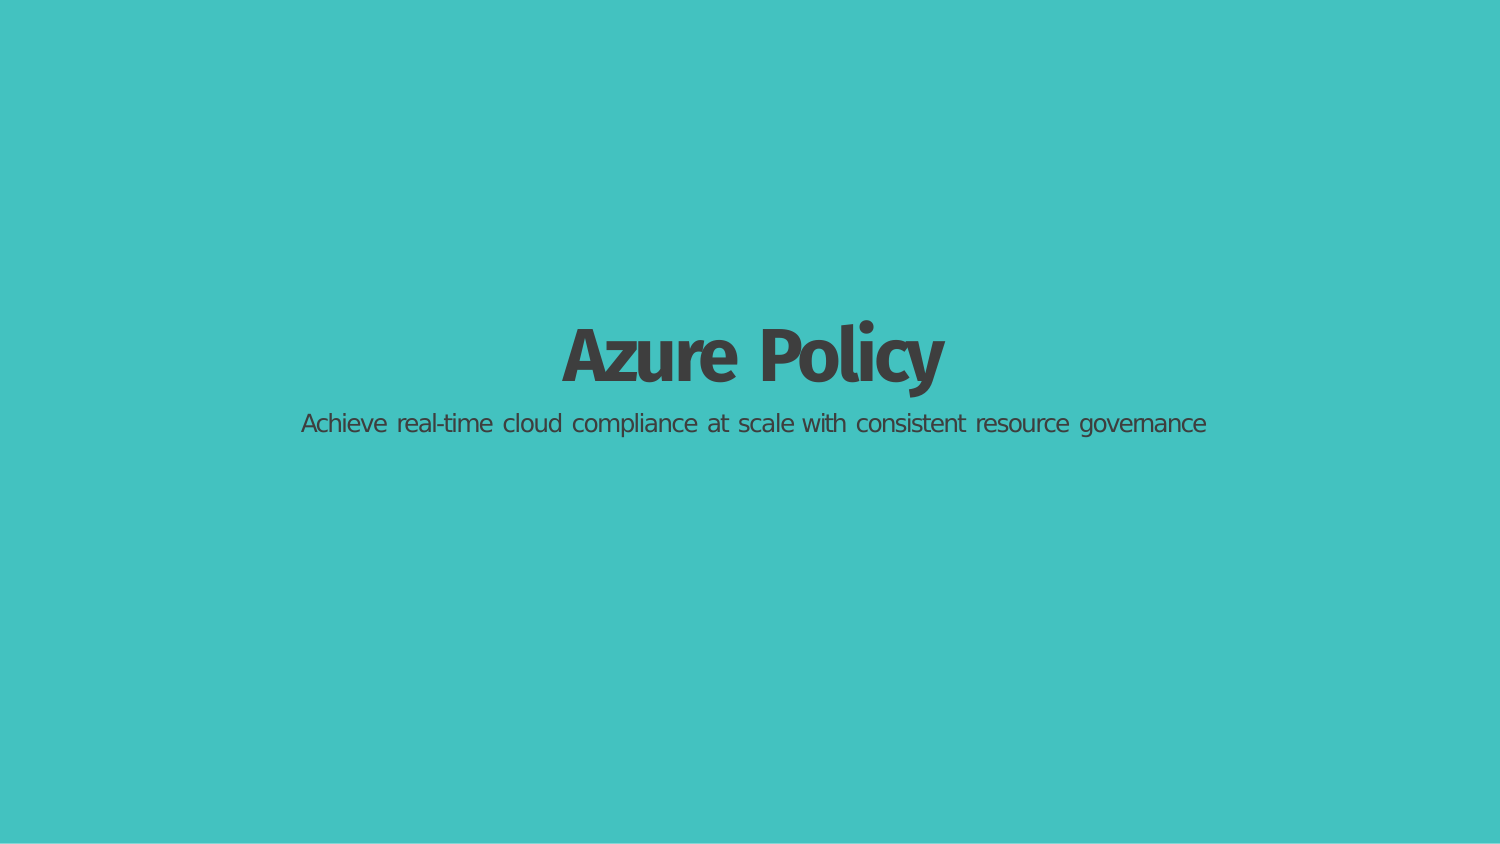

# Azure Policy
Achieve real-time cloud compliance at scale with consistent resource governance